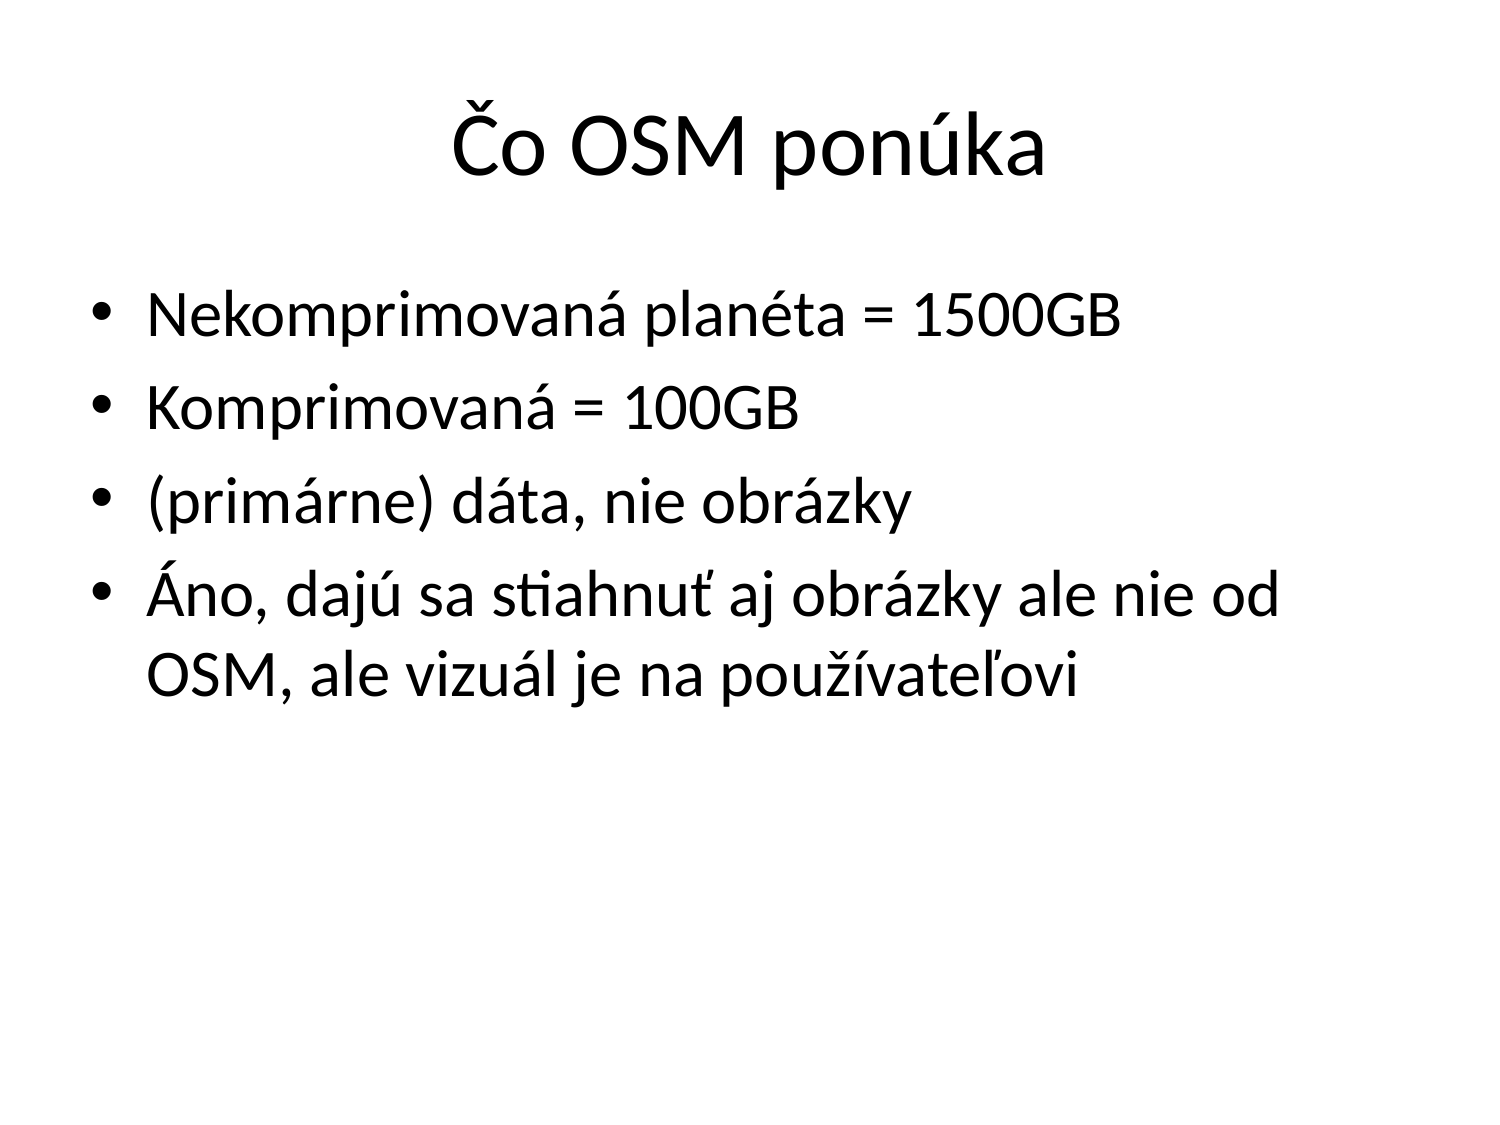

# Čo OSM ponúka
Nekomprimovaná planéta = 1500GB
Komprimovaná = 100GB
(primárne) dáta, nie obrázky
Áno, dajú sa stiahnuť aj obrázky ale nie od OSM, ale vizuál je na používateľovi